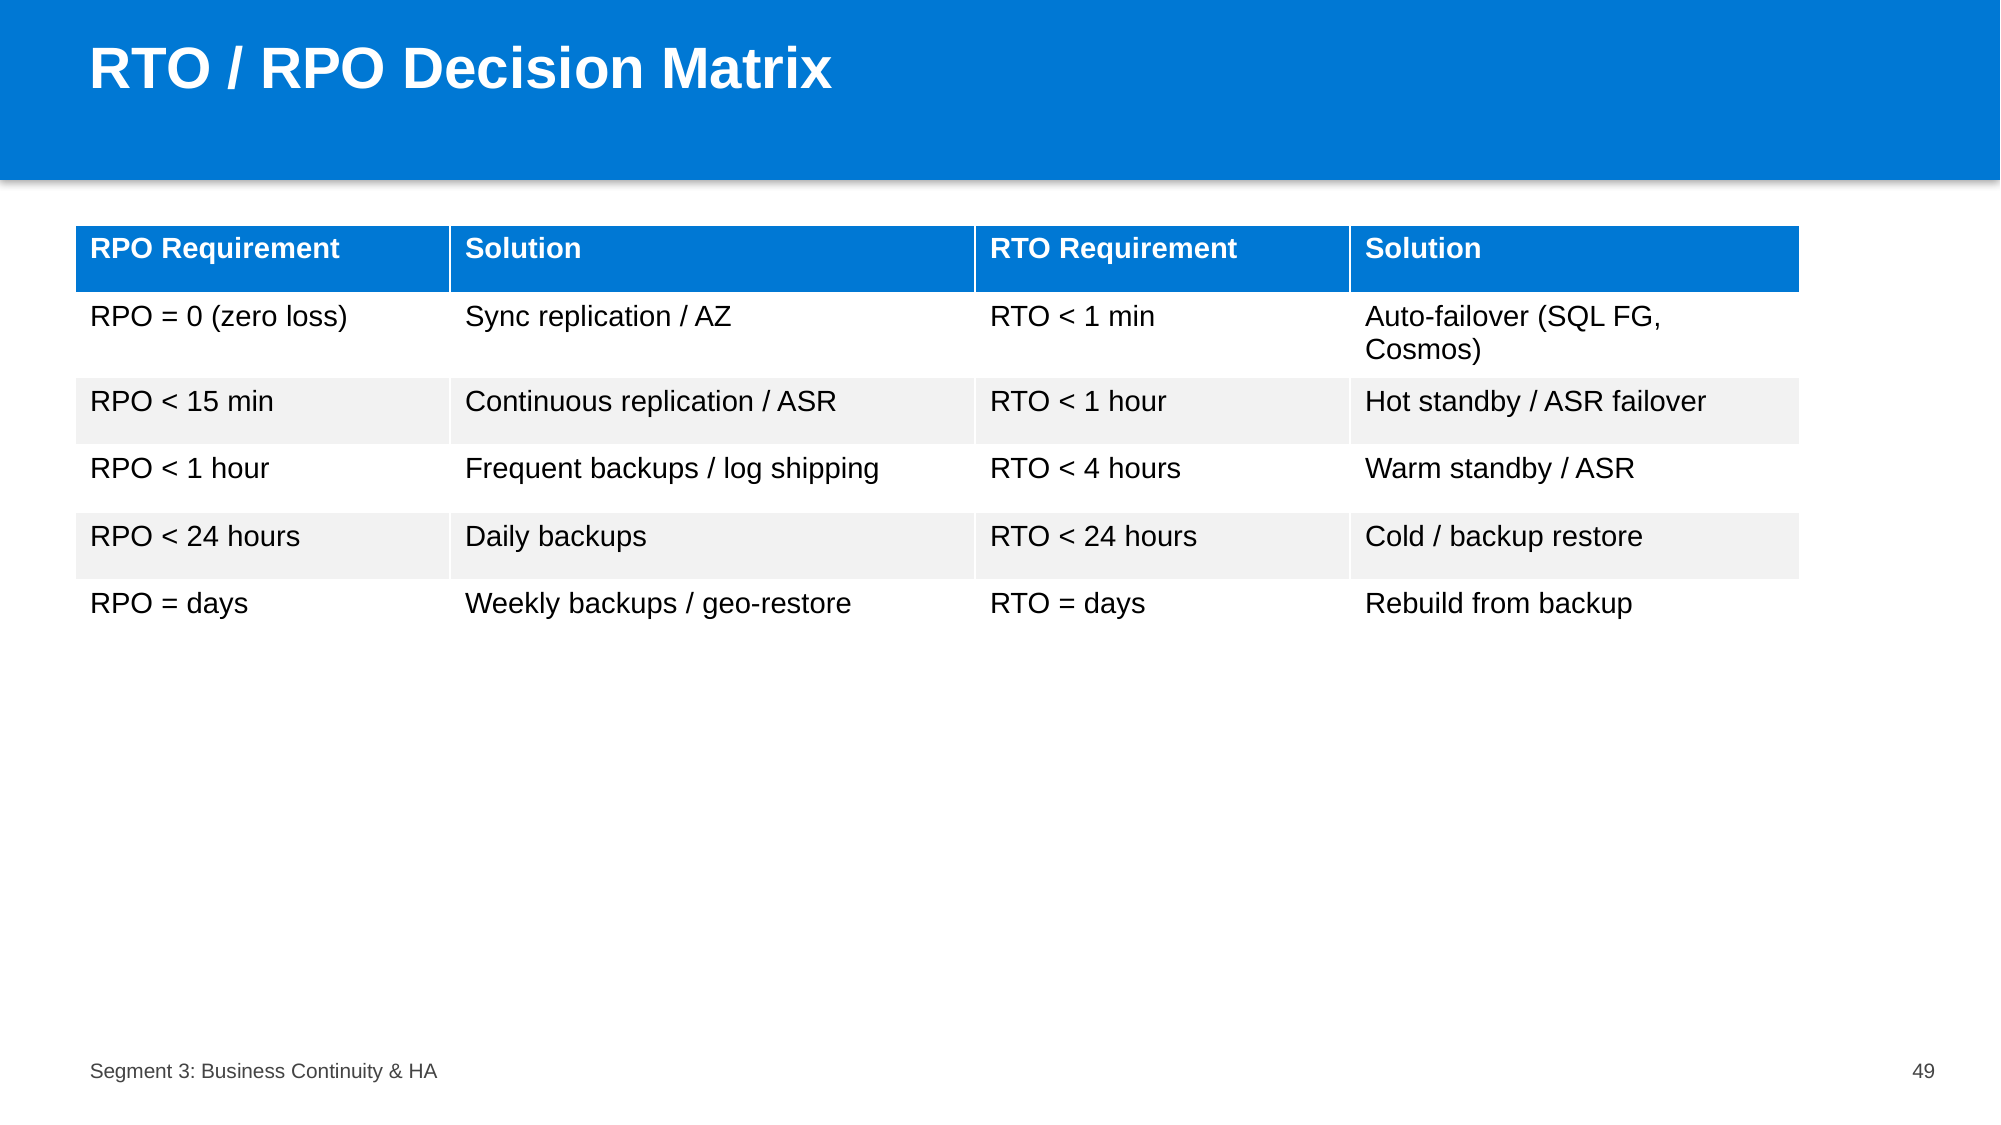

RTO / RPO Decision Matrix
| RPO Requirement | Solution | RTO Requirement | Solution |
| --- | --- | --- | --- |
| RPO = 0 (zero loss) | Sync replication / AZ | RTO < 1 min | Auto-failover (SQL FG, Cosmos) |
| RPO < 15 min | Continuous replication / ASR | RTO < 1 hour | Hot standby / ASR failover |
| RPO < 1 hour | Frequent backups / log shipping | RTO < 4 hours | Warm standby / ASR |
| RPO < 24 hours | Daily backups | RTO < 24 hours | Cold / backup restore |
| RPO = days | Weekly backups / geo-restore | RTO = days | Rebuild from backup |
Segment 3: Business Continuity & HA
49